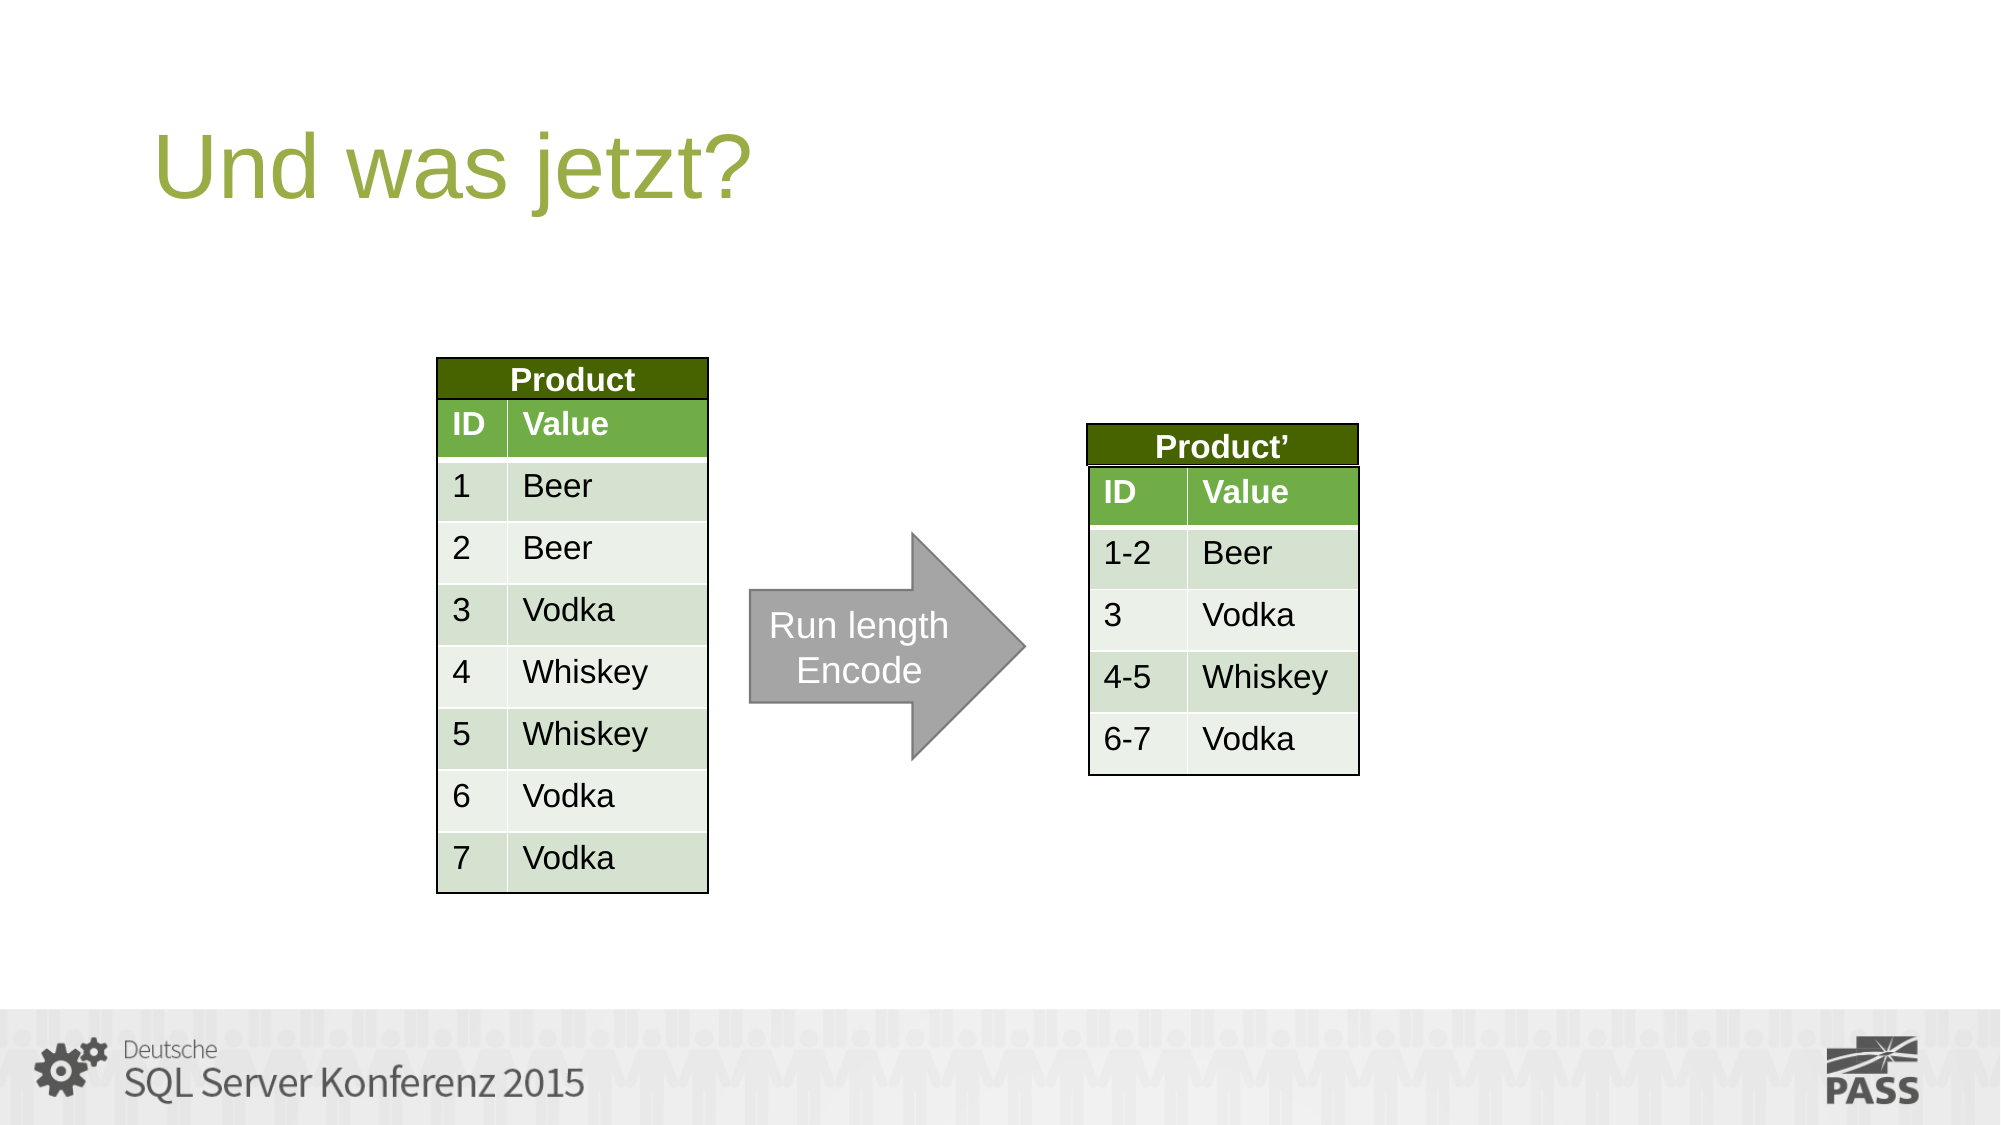

# Und was jetzt?
Product
| ID | Value |
| --- | --- |
| 1 | Beer |
| 2 | Beer |
| 3 | Vodka |
| 4 | Whiskey |
| 5 | Whiskey |
| 6 | Vodka |
| 7 | Vodka |

Product’
| ID | Value |
| --- | --- |
| 1-2 | Beer |
| 3 | Vodka |
| 4-5 | Whiskey |
| 6-7 | Vodka |

Run length
Encode